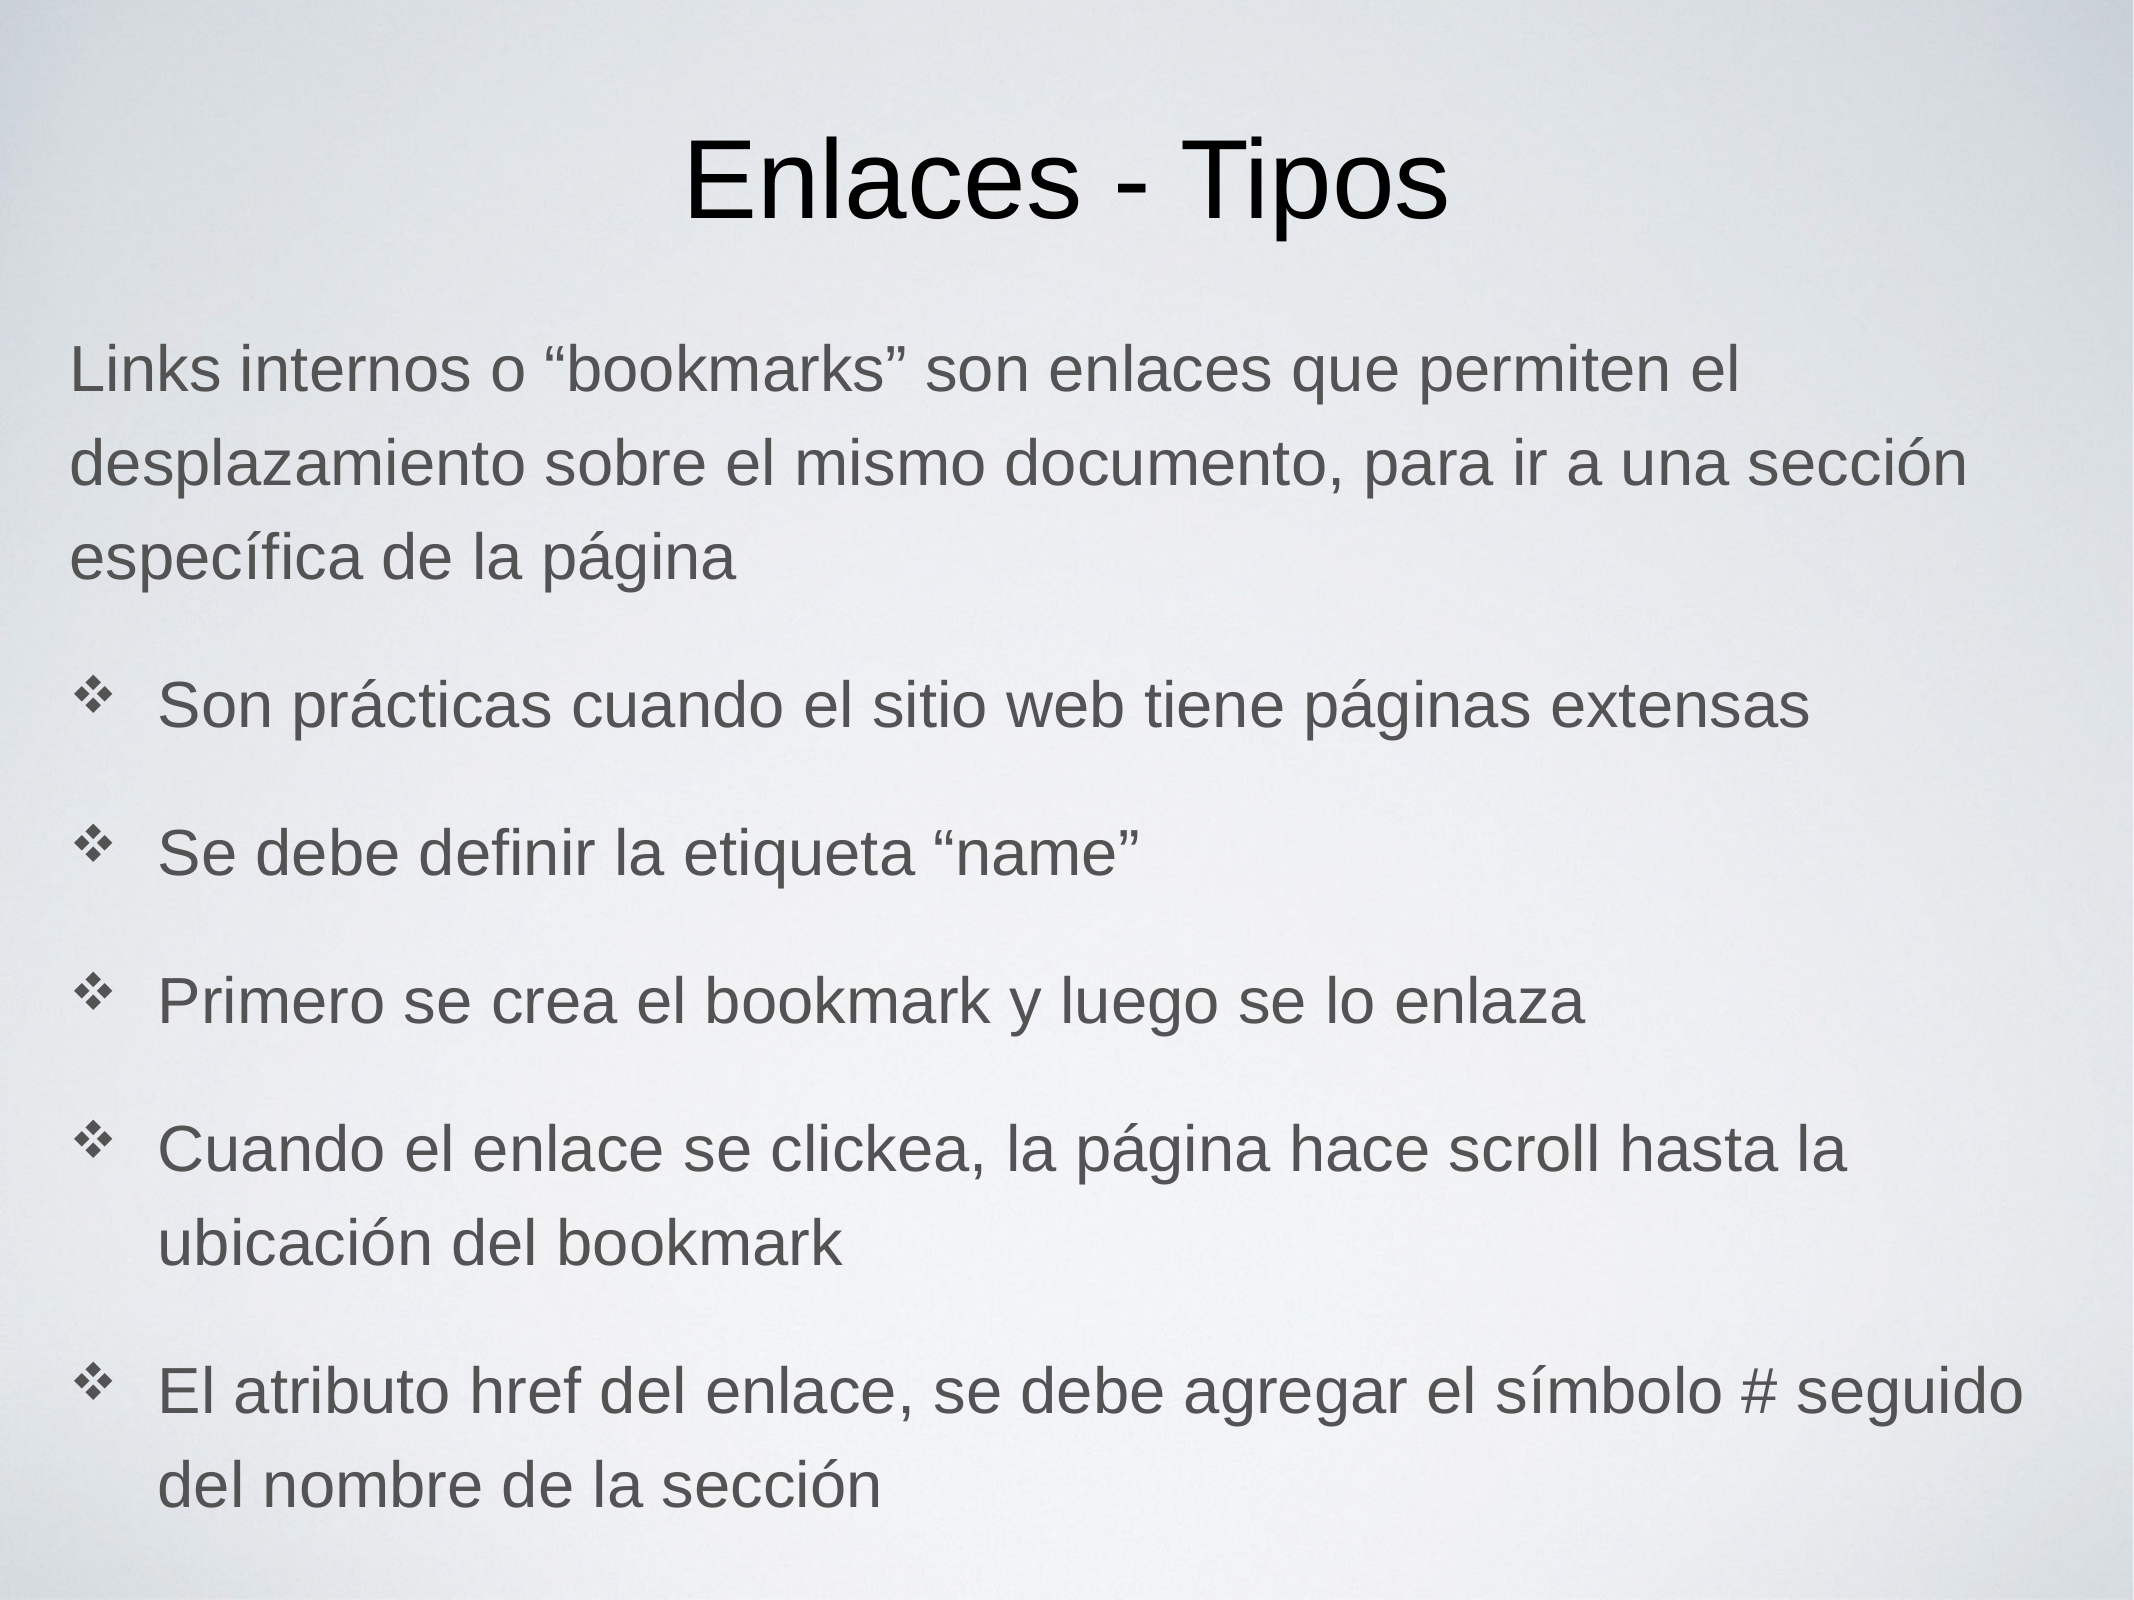

Enlaces - Tipos
Links internos o “bookmarks” son enlaces que permiten el desplazamiento sobre el mismo documento, para ir a una sección específica de la página
Son prácticas cuando el sitio web tiene páginas extensas
Se debe definir la etiqueta “name”
Primero se crea el bookmark y luego se lo enlaza
Cuando el enlace se clickea, la página hace scroll hasta la ubicación del bookmark
El atributo href del enlace, se debe agregar el símbolo # seguido del nombre de la sección